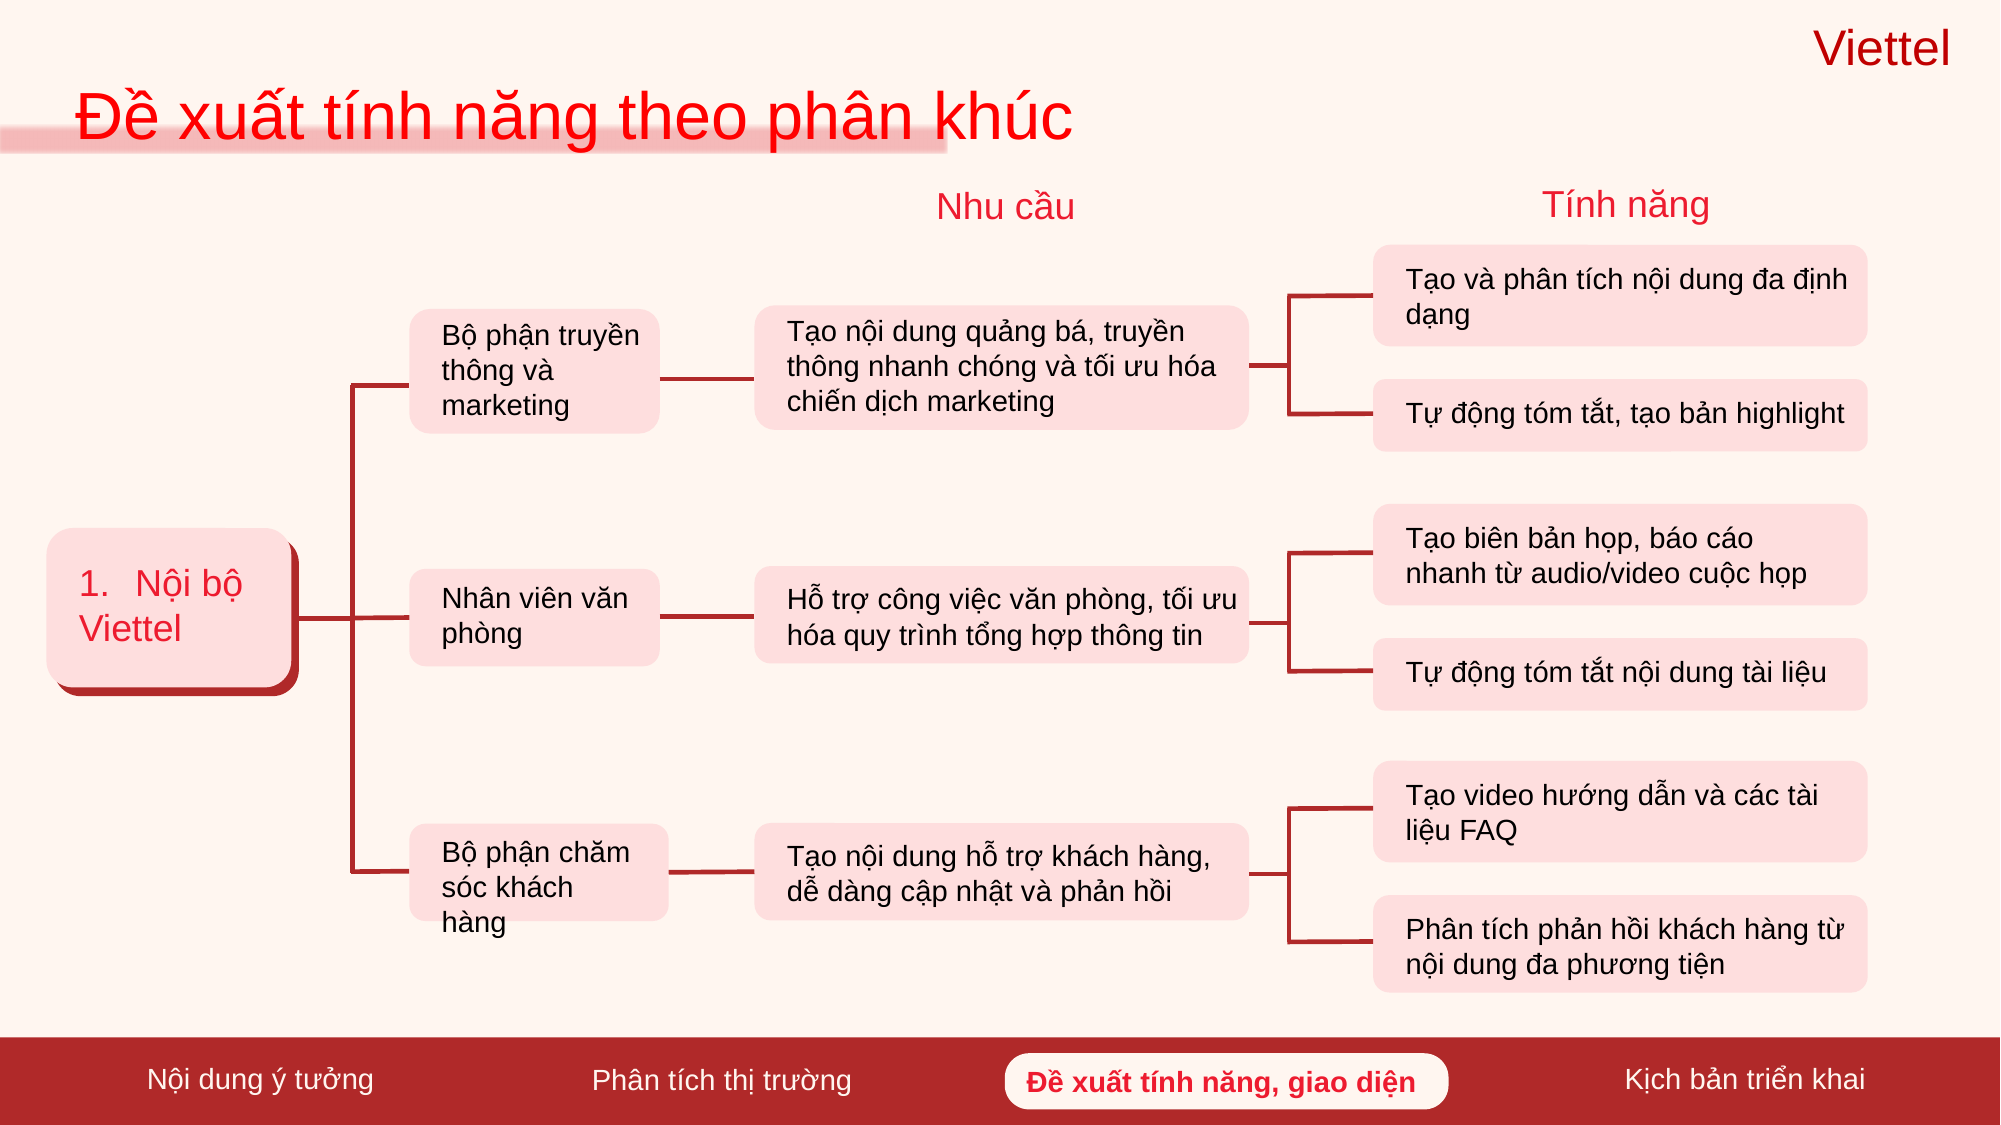

Viettel
Đề xuất tính năng theo phân khúc

Tính năng
Nhu cầu

Tạo và phân tích nội dung đa định dạng

Tạo nội dung quảng bá, truyền thông nhanh chóng và tối ưu hóa chiến dịch marketing

Bộ phận truyền thông và marketing

Tự động tóm tắt, tạo bản highlight

Tạo biên bản họp, báo cáo nhanh từ audio/video cuộc họp

Nội bộ
Viettel

Nhân viên văn phòng
Hỗ trợ công việc văn phòng, tối ưu hóa quy trình tổng hợp thông tin

Tự động tóm tắt nội dung tài liệu

Tạo video hướng dẫn và các tài liệu FAQ

Bộ phận chăm sóc khách hàng
Tạo nội dung hỗ trợ khách hàng, dễ dàng cập nhật và phản hồi

Phân tích phản hồi khách hàng từ nội dung đa phương tiện

Nội dung ý tưởng
Đề xuất tính năng, giao diện
Đề xuất tính năng, giao diện
Kịch bản triển khai
Phân tích thị trường